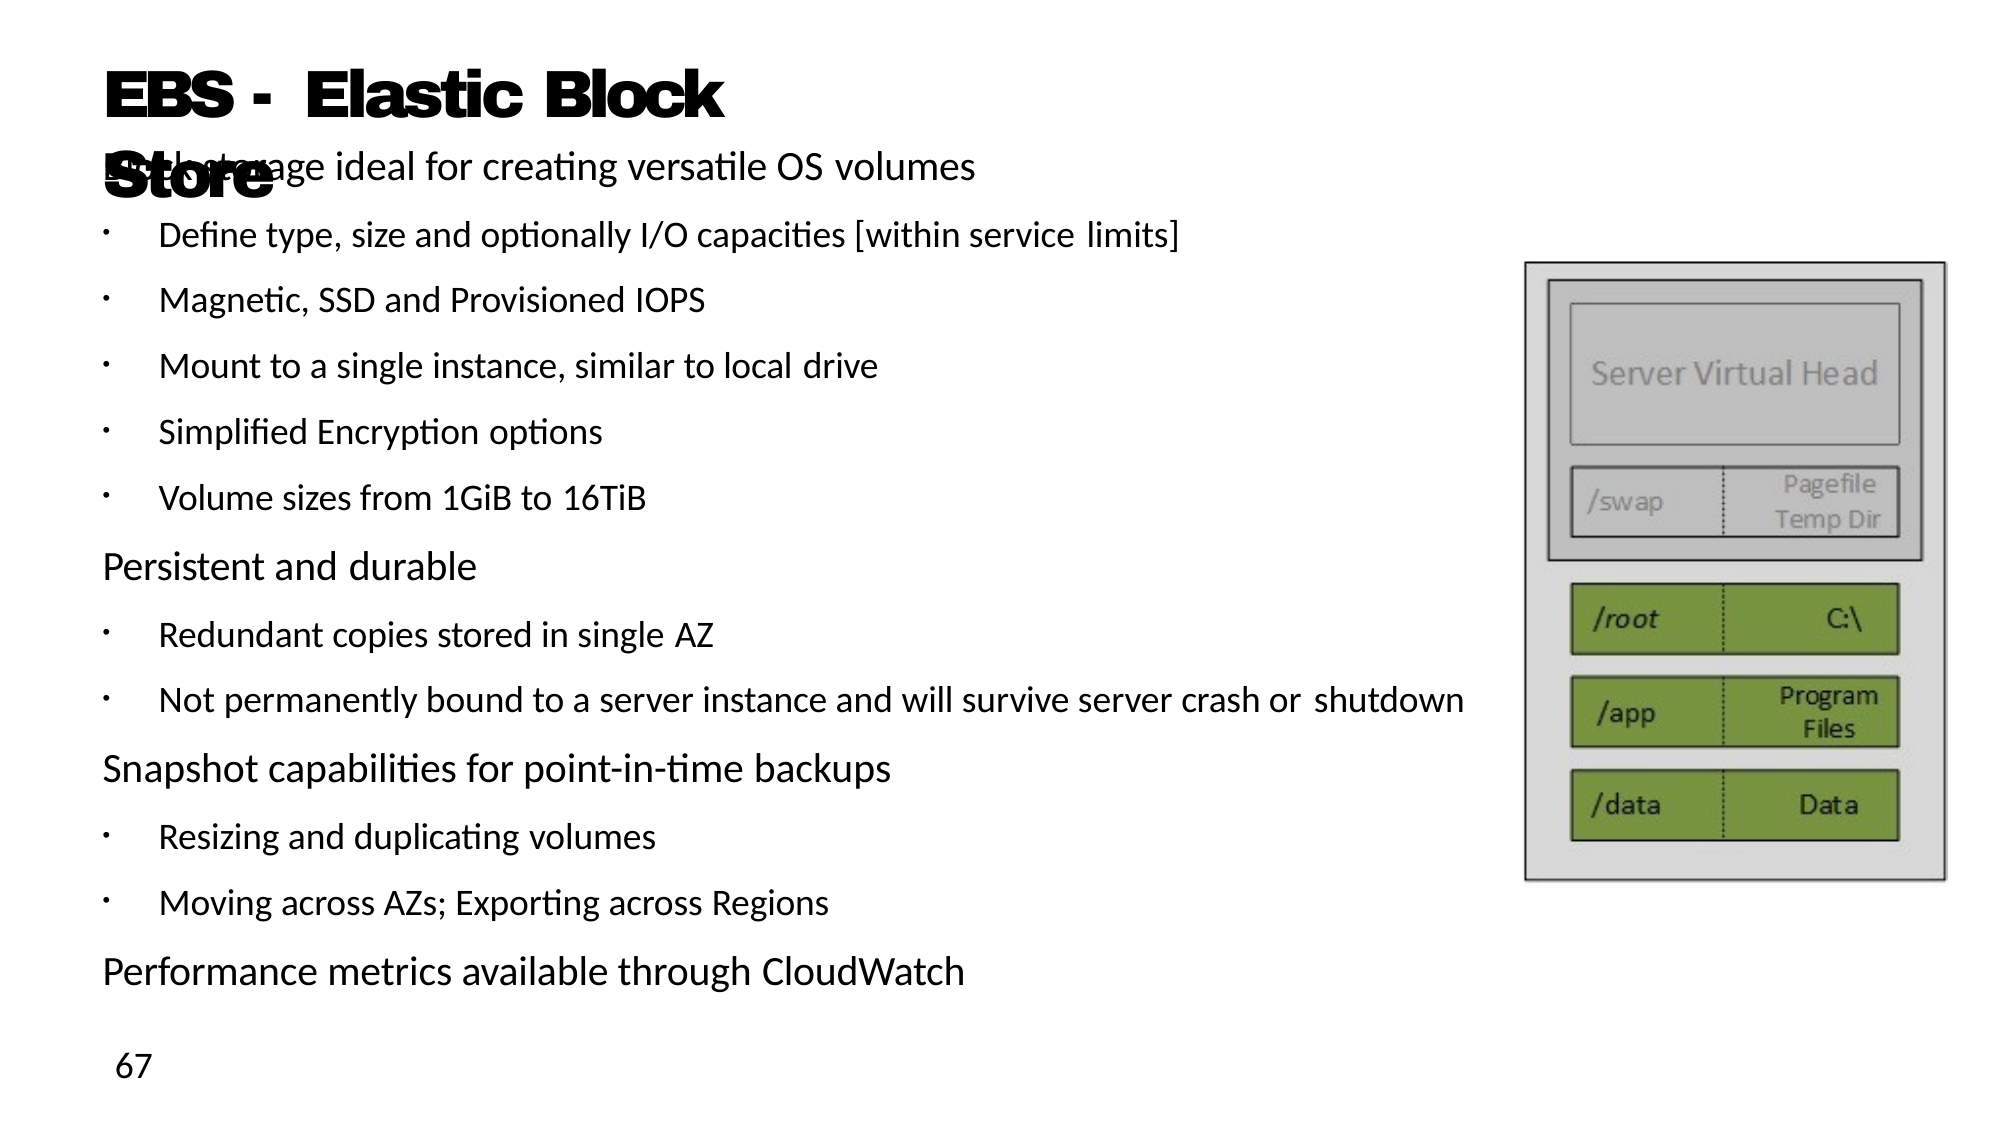

# EBS - Elastic Block Store
Block storage ideal for creating versatile OS volumes
Define type, size and optionally I/O capacities [within service limits]
Magnetic, SSD and Provisioned IOPS
Mount to a single instance, similar to local drive
Simplified Encryption options
Volume sizes from 1GiB to 16TiB
Persistent and durable
Redundant copies stored in single AZ
Not permanently bound to a server instance and will survive server crash or shutdown
Snapshot capabilities for point-in-time backups
Resizing and duplicating volumes
Moving across AZs; Exporting across Regions
Performance metrics available through CloudWatch

67